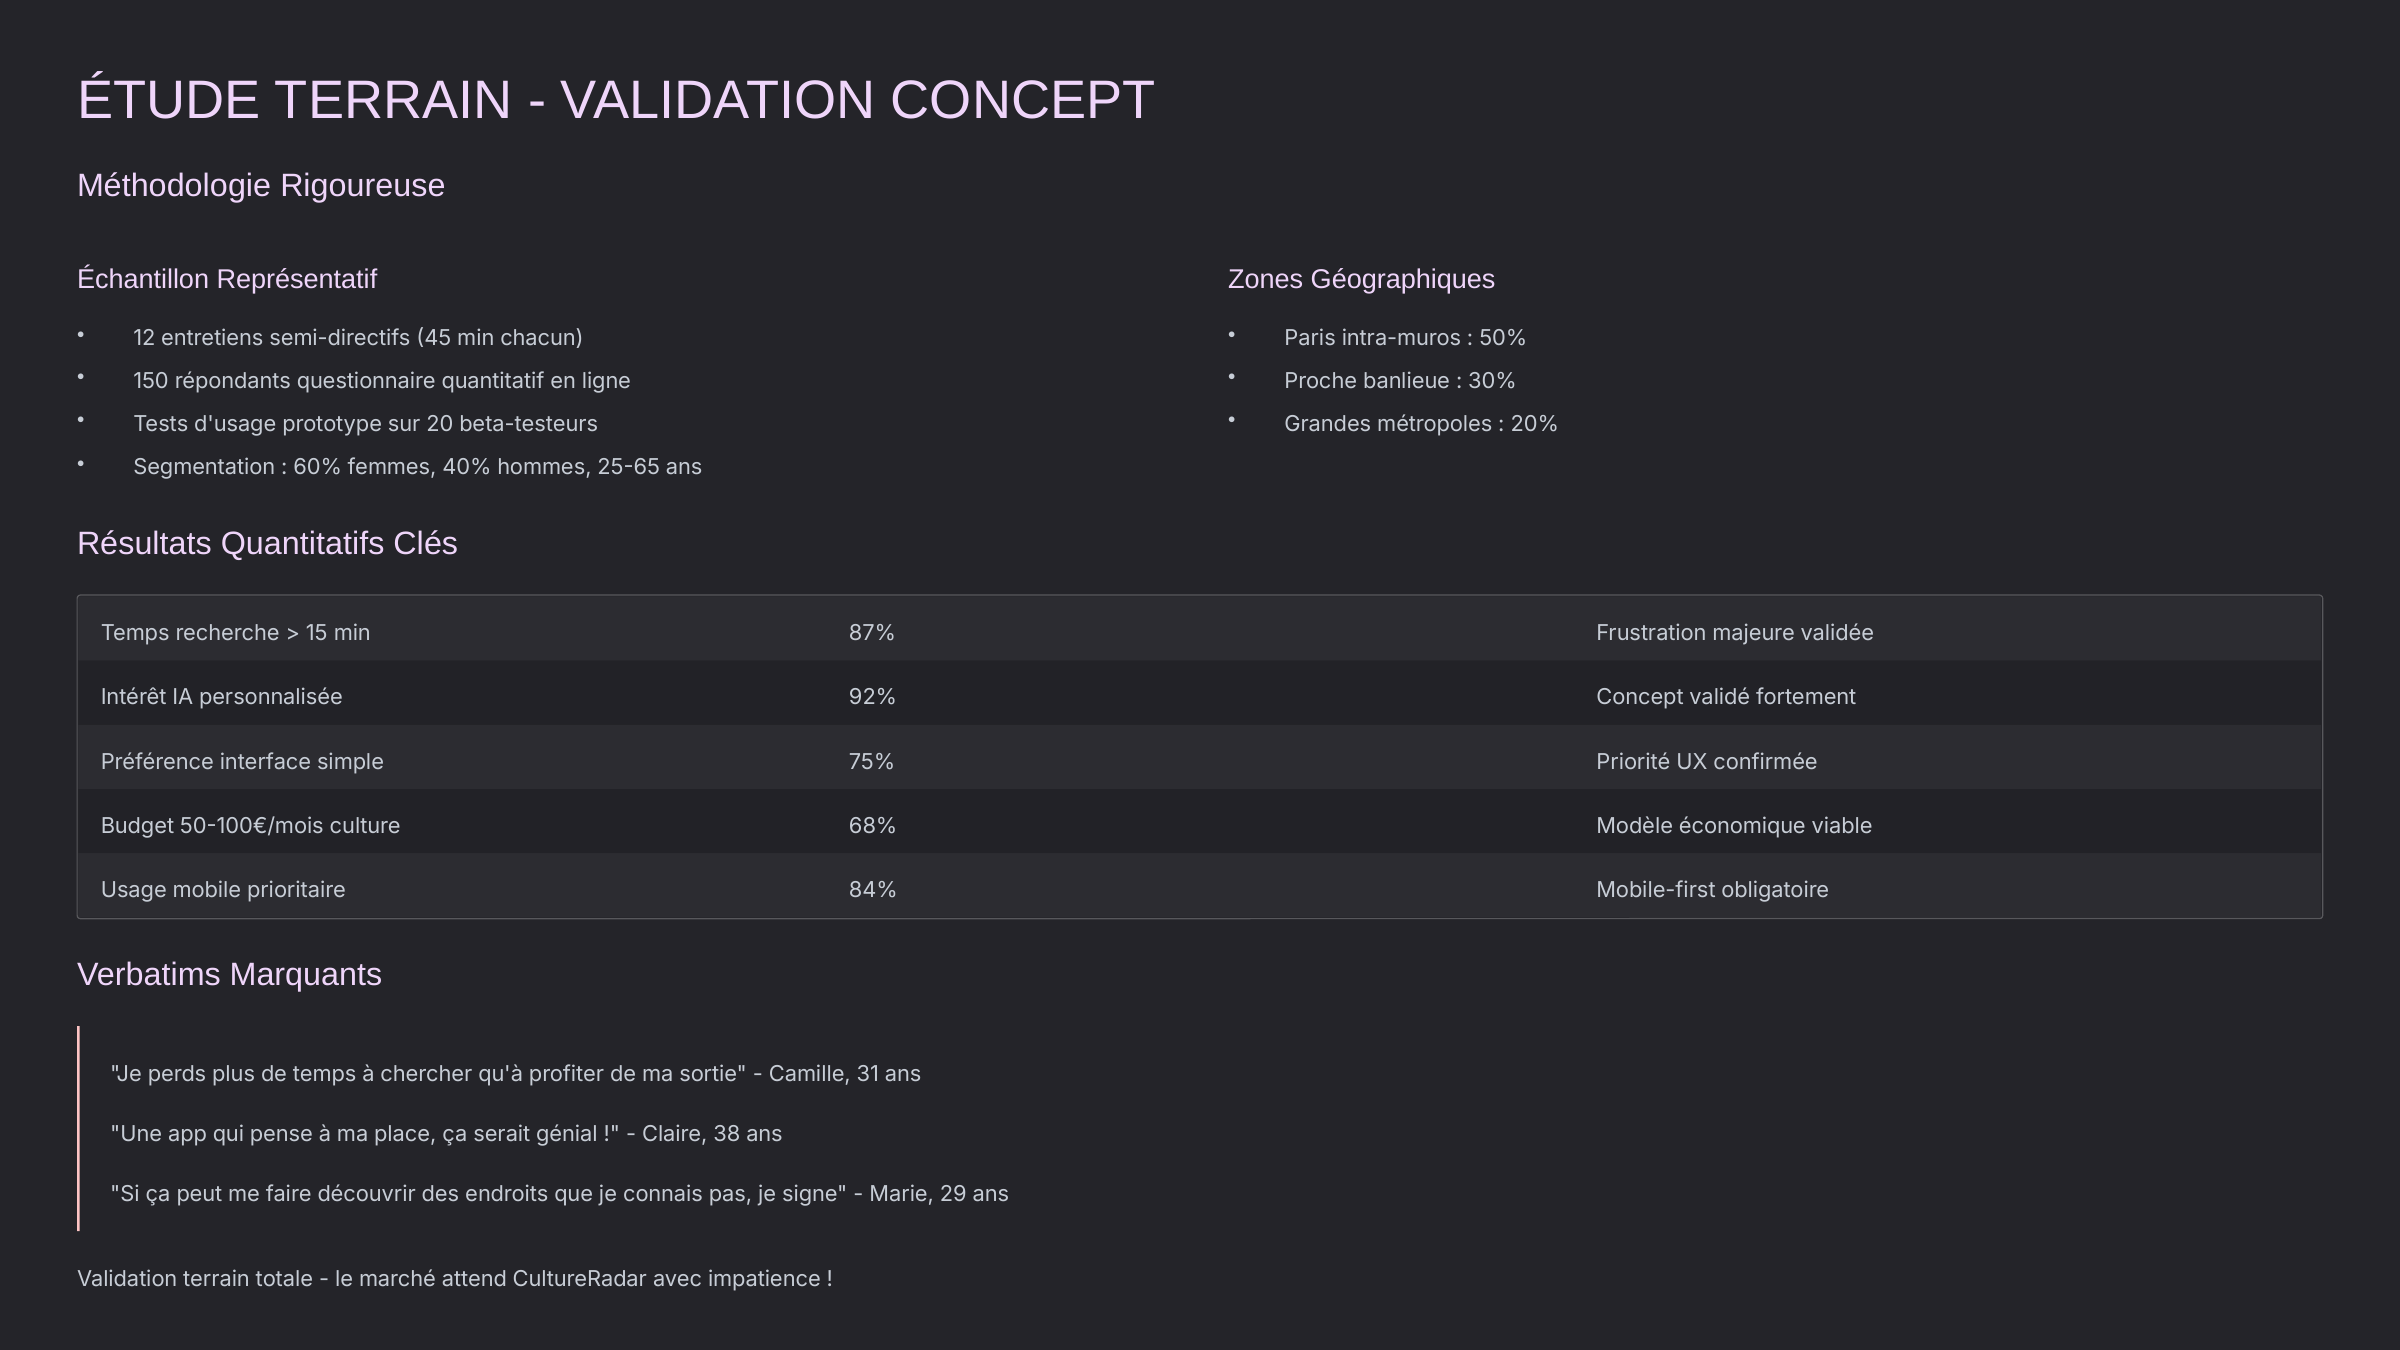

ÉTUDE TERRAIN - VALIDATION CONCEPT
Méthodologie Rigoureuse
Échantillon Représentatif
Zones Géographiques
12 entretiens semi-directifs (45 min chacun)
Paris intra-muros : 50%
150 répondants questionnaire quantitatif en ligne
Proche banlieue : 30%
Tests d'usage prototype sur 20 beta-testeurs
Grandes métropoles : 20%
Segmentation : 60% femmes, 40% hommes, 25-65 ans
Résultats Quantitatifs Clés

Temps recherche > 15 min
87%
Frustration majeure validée

Intérêt IA personnalisée
92%
Concept validé fortement

Préférence interface simple
75%
Priorité UX confirmée

Budget 50-100€/mois culture
68%
Modèle économique viable

Usage mobile prioritaire
84%
Mobile-first obligatoire
Verbatims Marquants

"Je perds plus de temps à chercher qu'à profiter de ma sortie" - Camille, 31 ans
"Une app qui pense à ma place, ça serait génial !" - Claire, 38 ans
"Si ça peut me faire découvrir des endroits que je connais pas, je signe" - Marie, 29 ans
Validation terrain totale - le marché attend CultureRadar avec impatience !